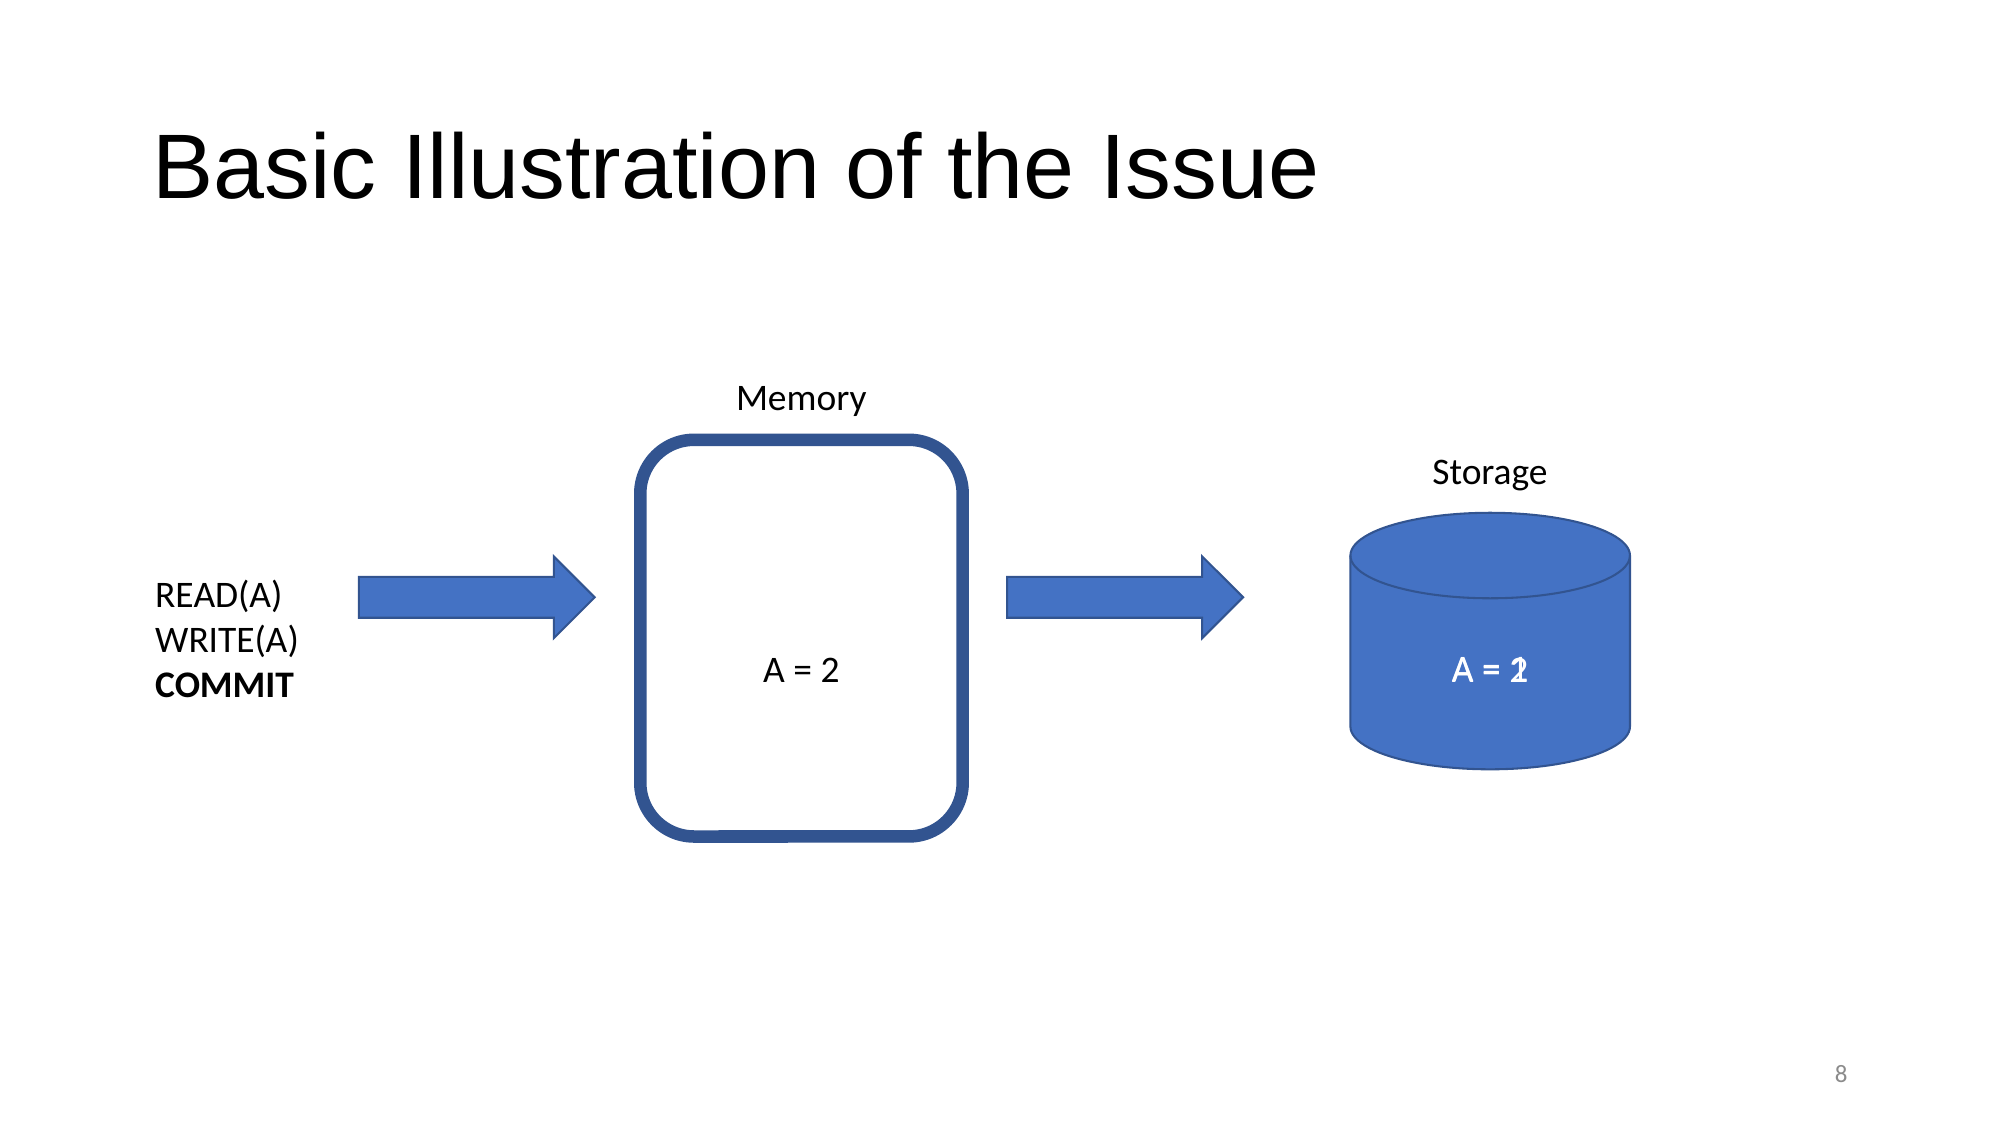

# Basic Illustration of the Issue
Memory

Storage

READ(A)
WRITE(A)
COMMIT
A = 1
A = 2
A = 2
8